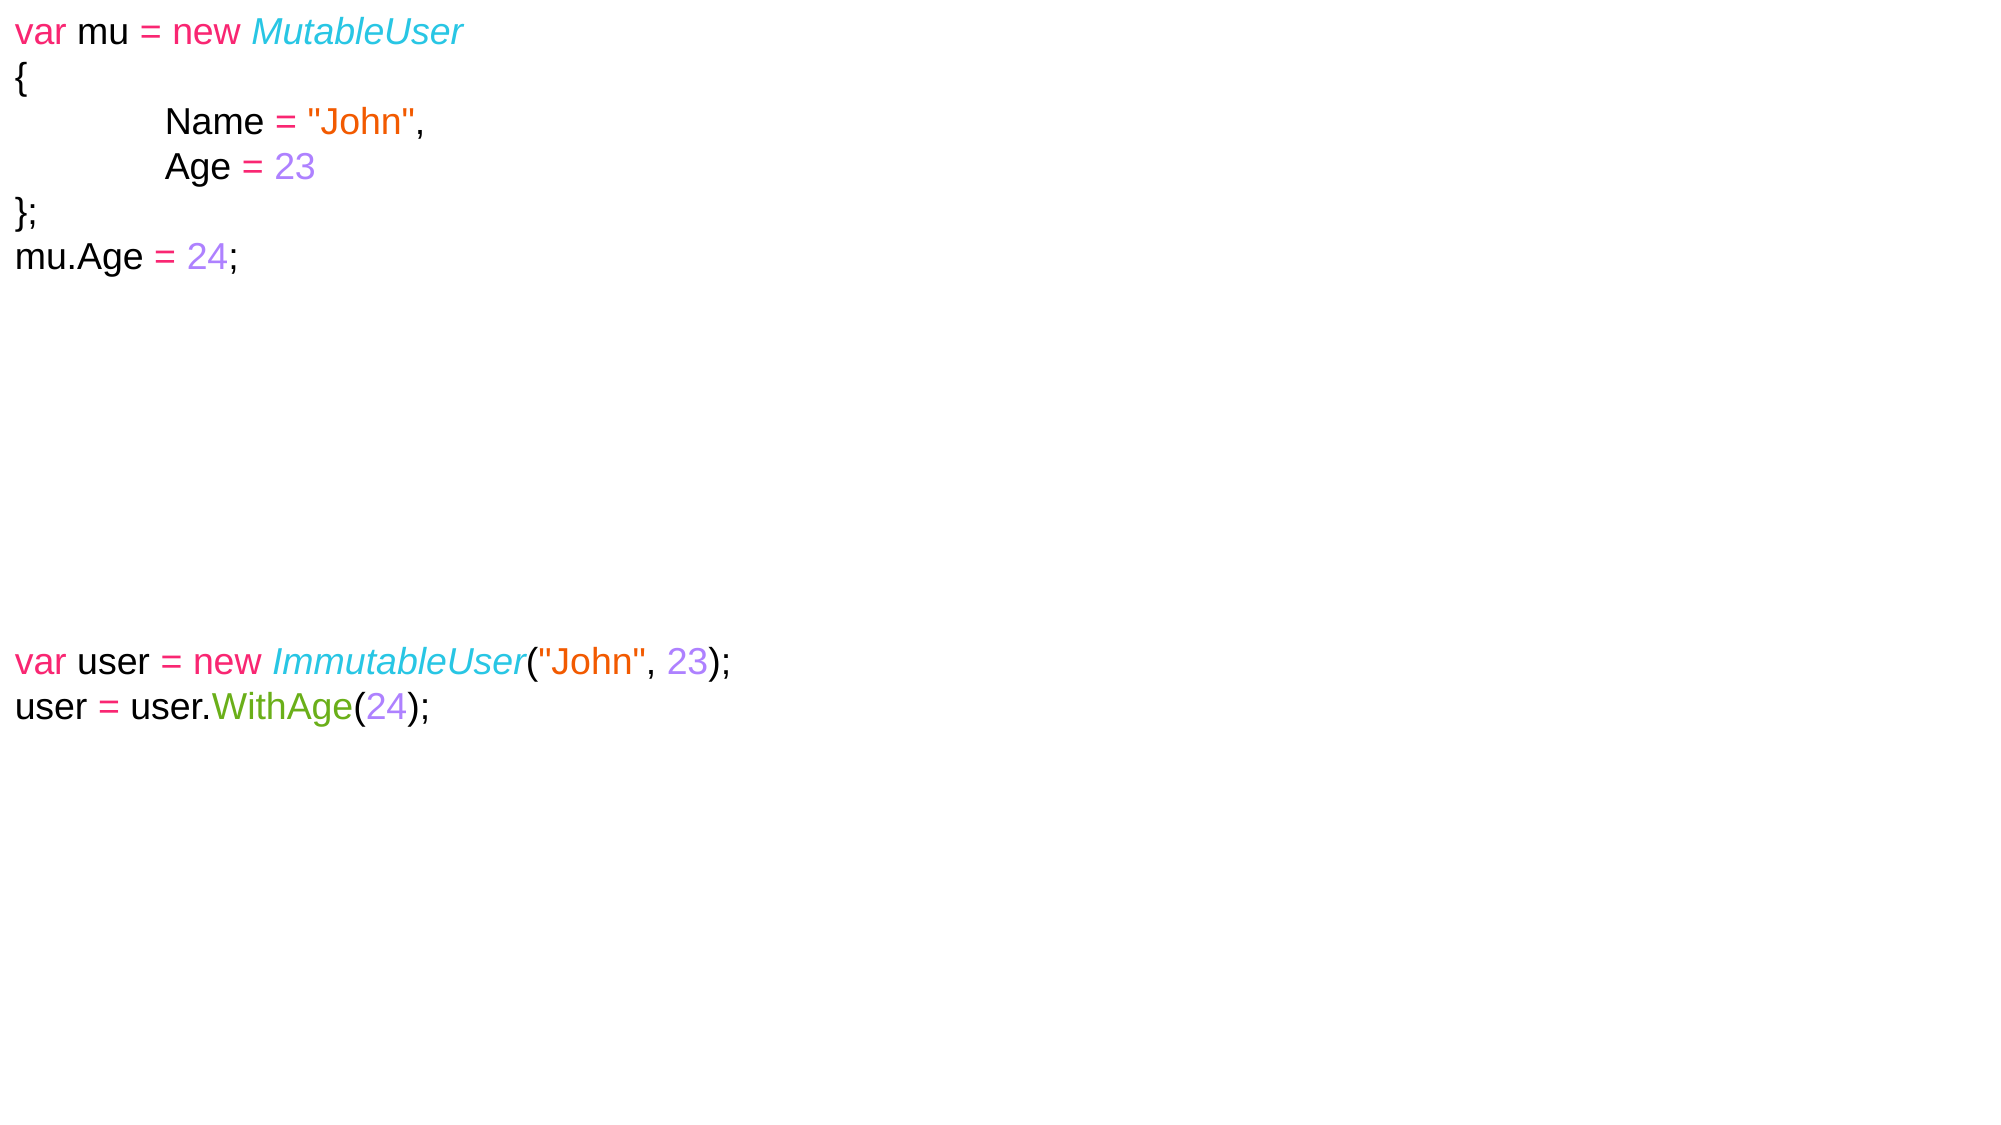

var mu = new MutableUser
{
	Name = "John",
	Age = 23
};
mu.Age = 24;

var user = new ImmutableUser("John", 23);
user = user.WithAge(24);